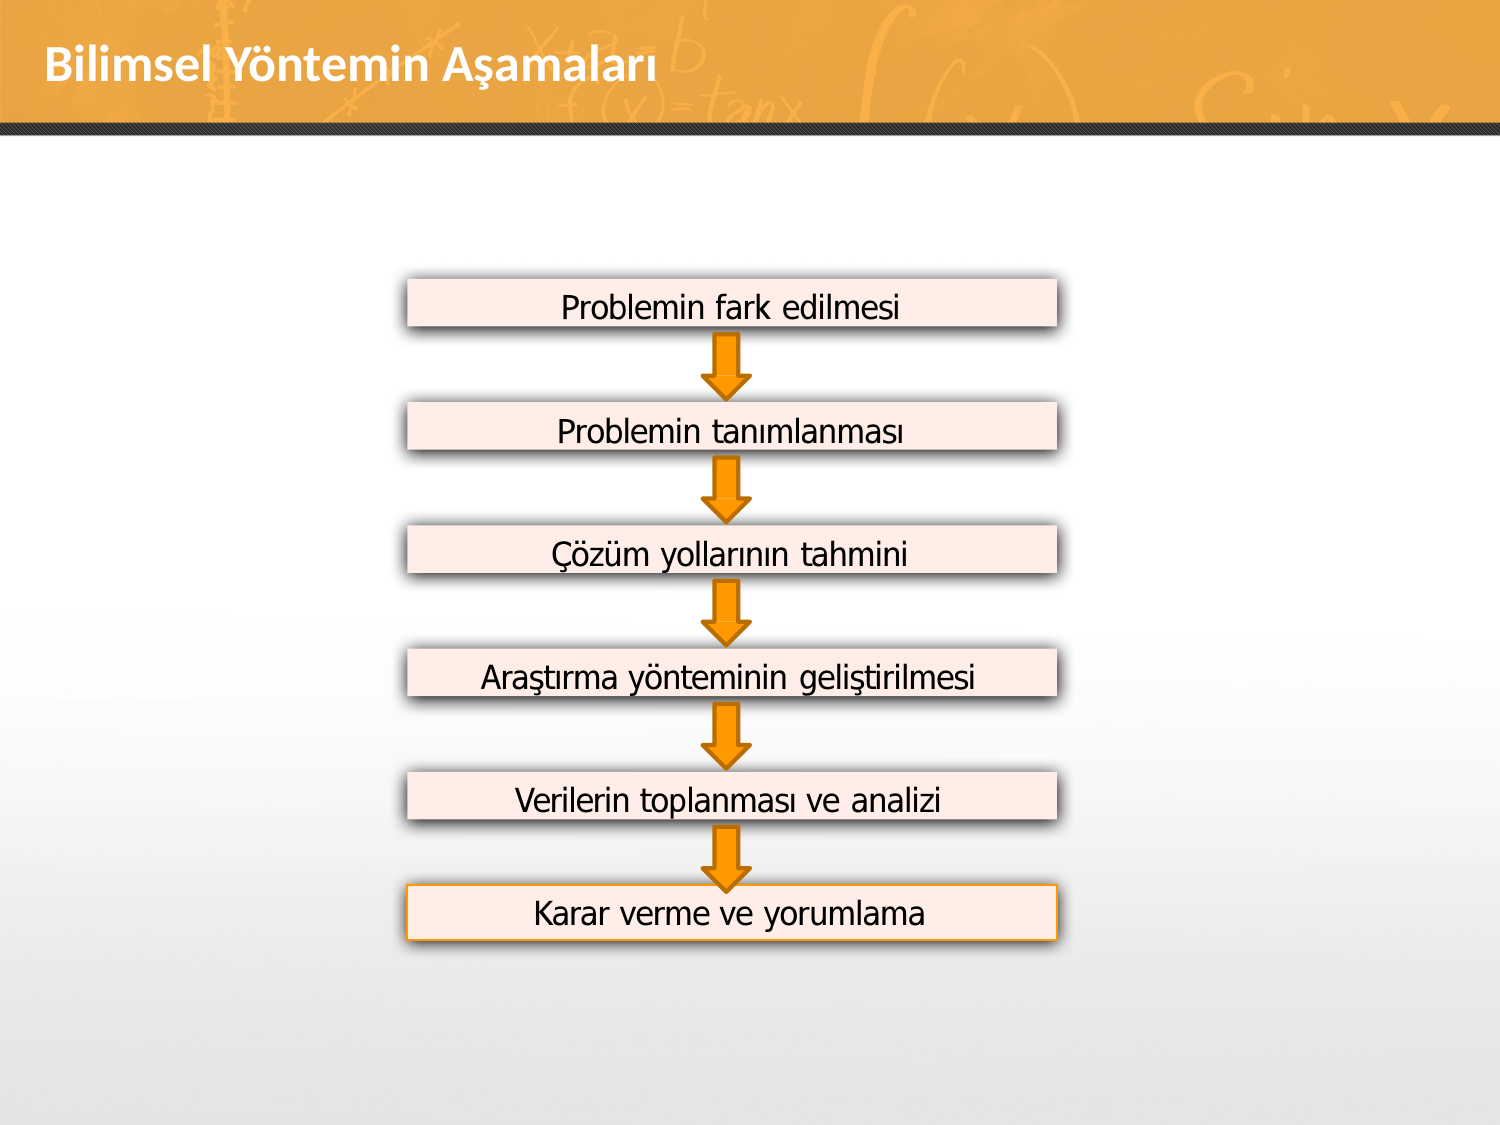

# Bilimsel Yöntemin Aşamaları
Problemin fark edilmesi

Problemin tanımlanması

Çözüm yollarının tahmini

Araştırma yönteminin geliştirilmesi

Verilerin toplanması ve analizi

Karar verme ve yorumlama